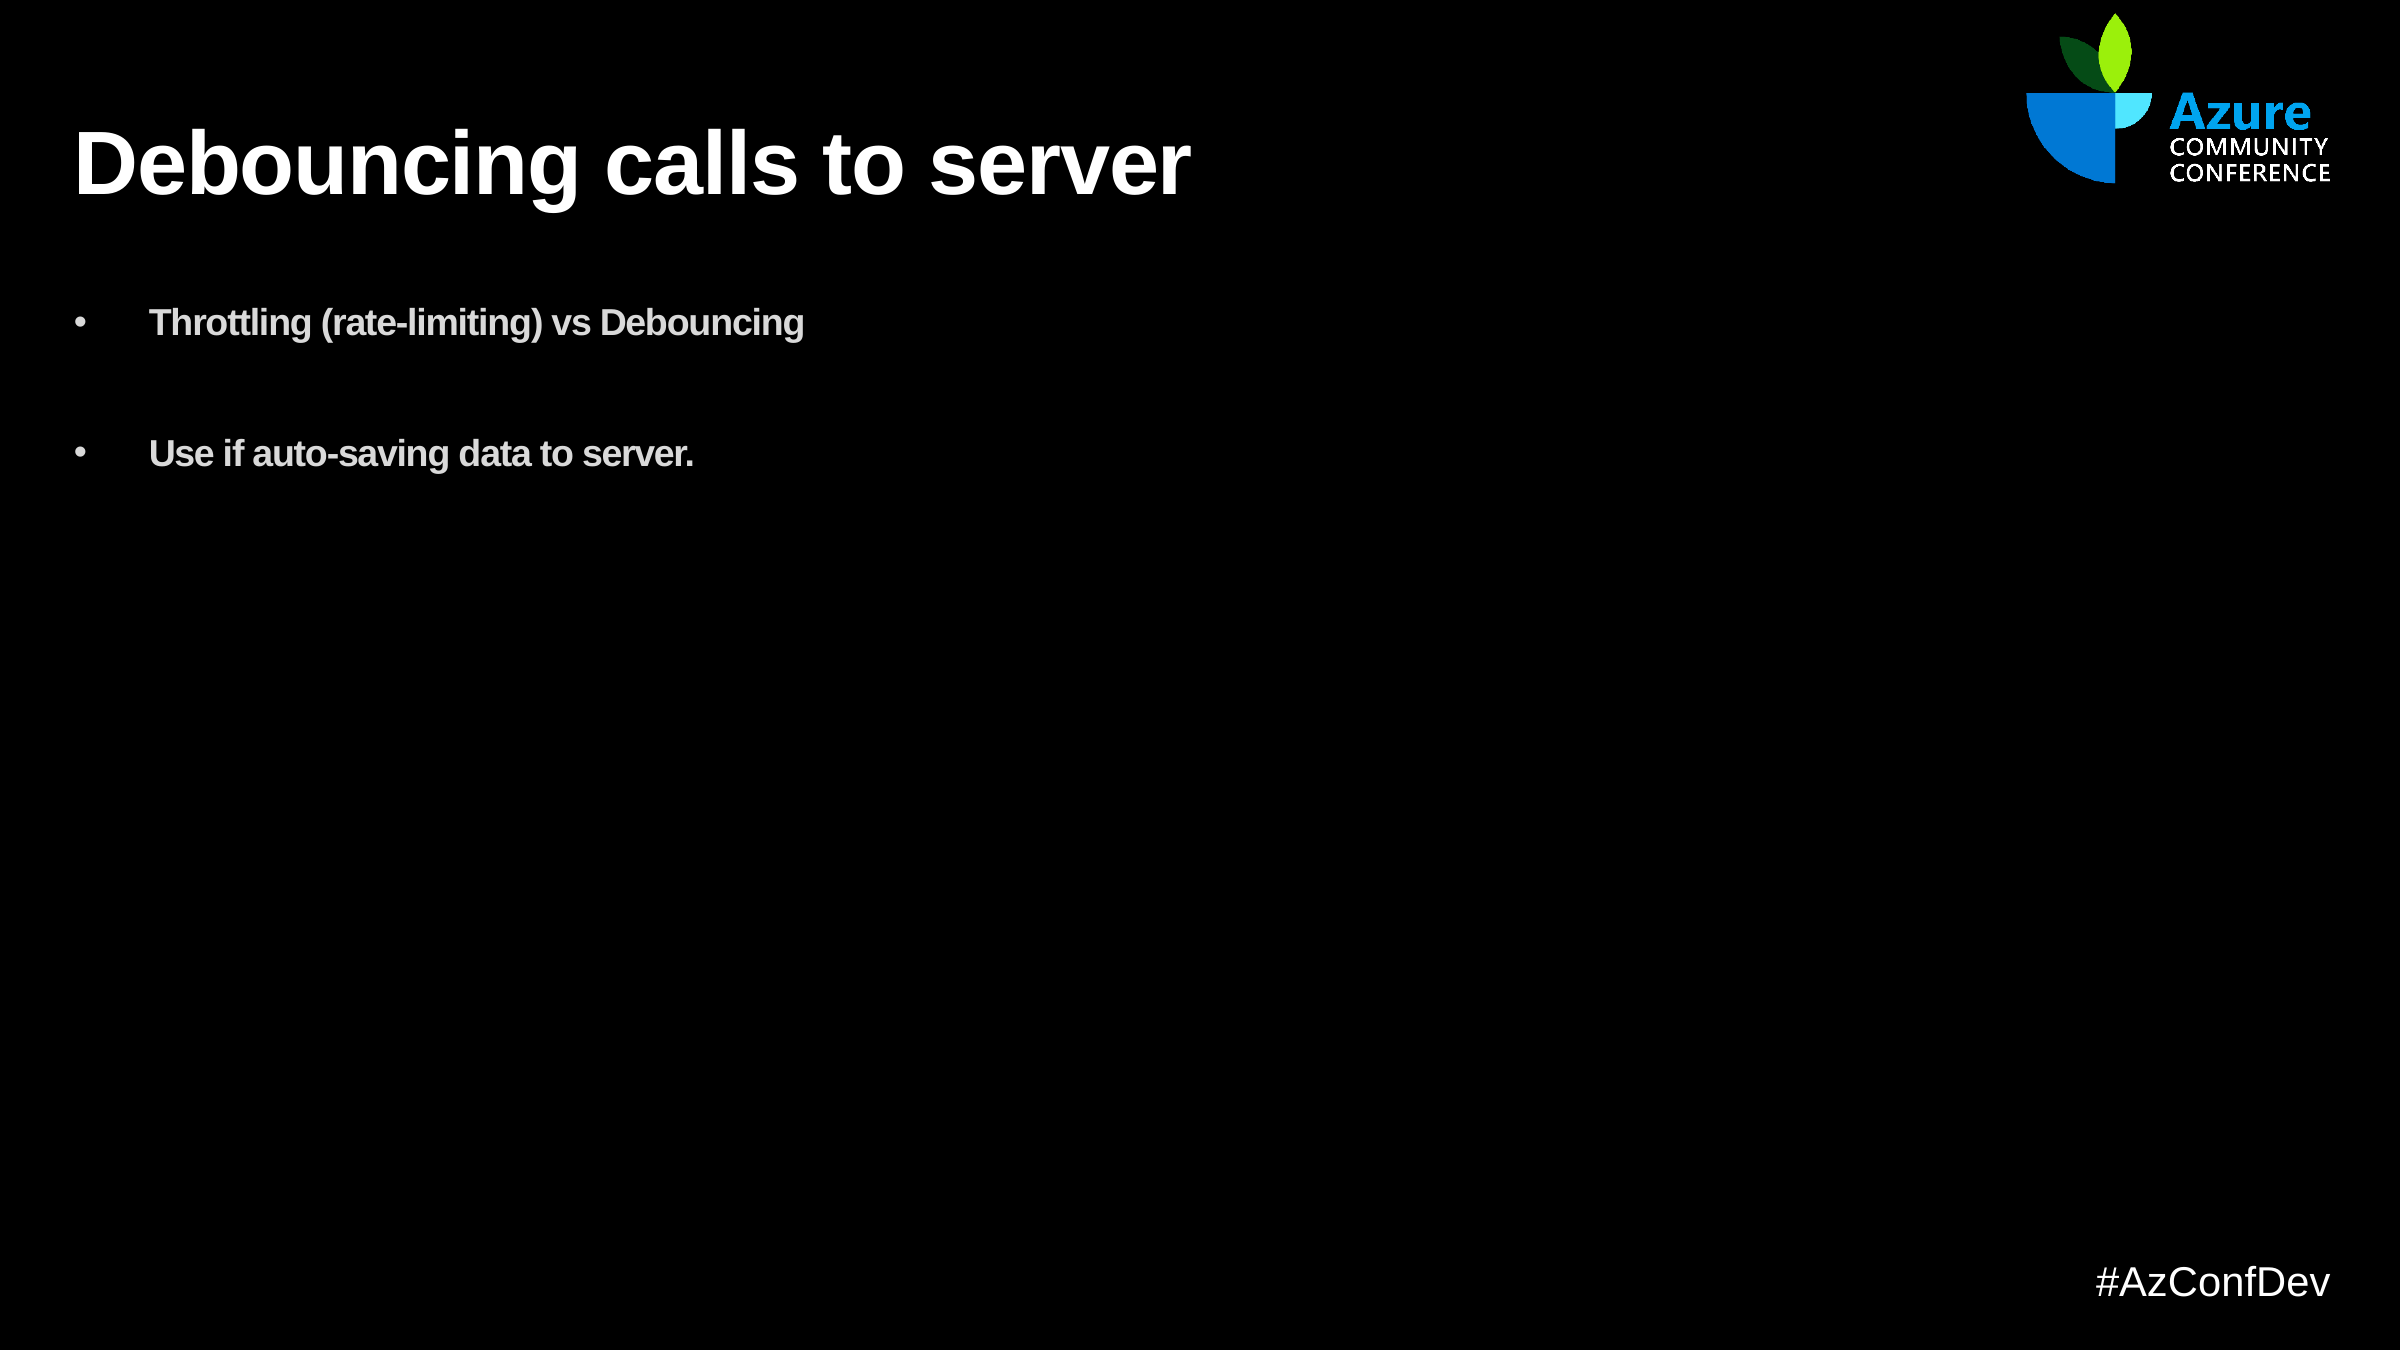

# Debouncing calls to server
Throttling (rate-limiting) vs Debouncing

Use if auto-saving data to server.